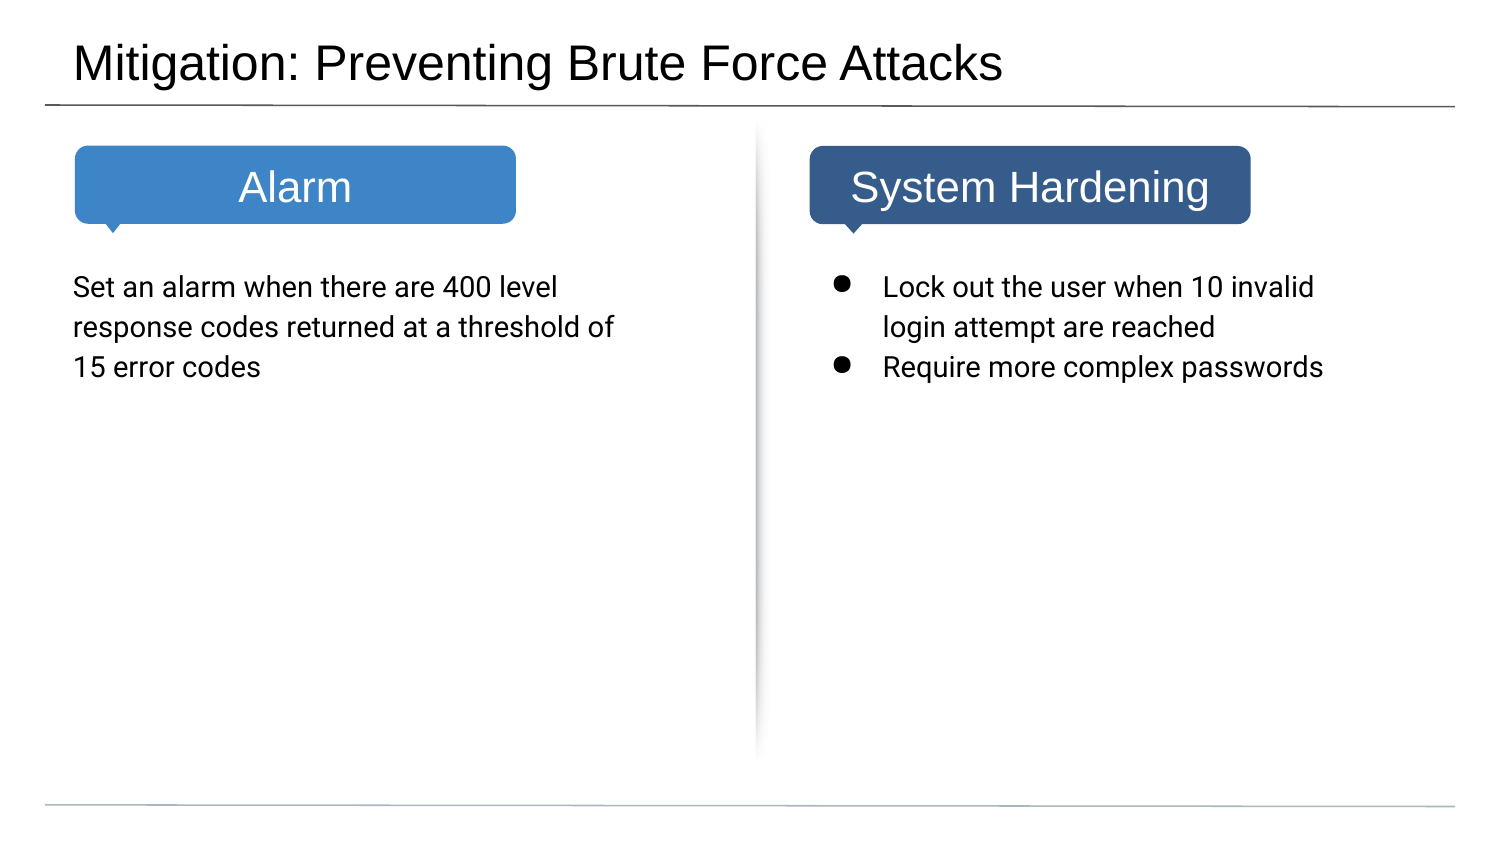

# Mitigation: Preventing Brute Force Attacks
Set an alarm when there are 400 level response codes returned at a threshold of 15 error codes

Lock out the user when 10 invalid login attempt are reached
Require more complex passwords